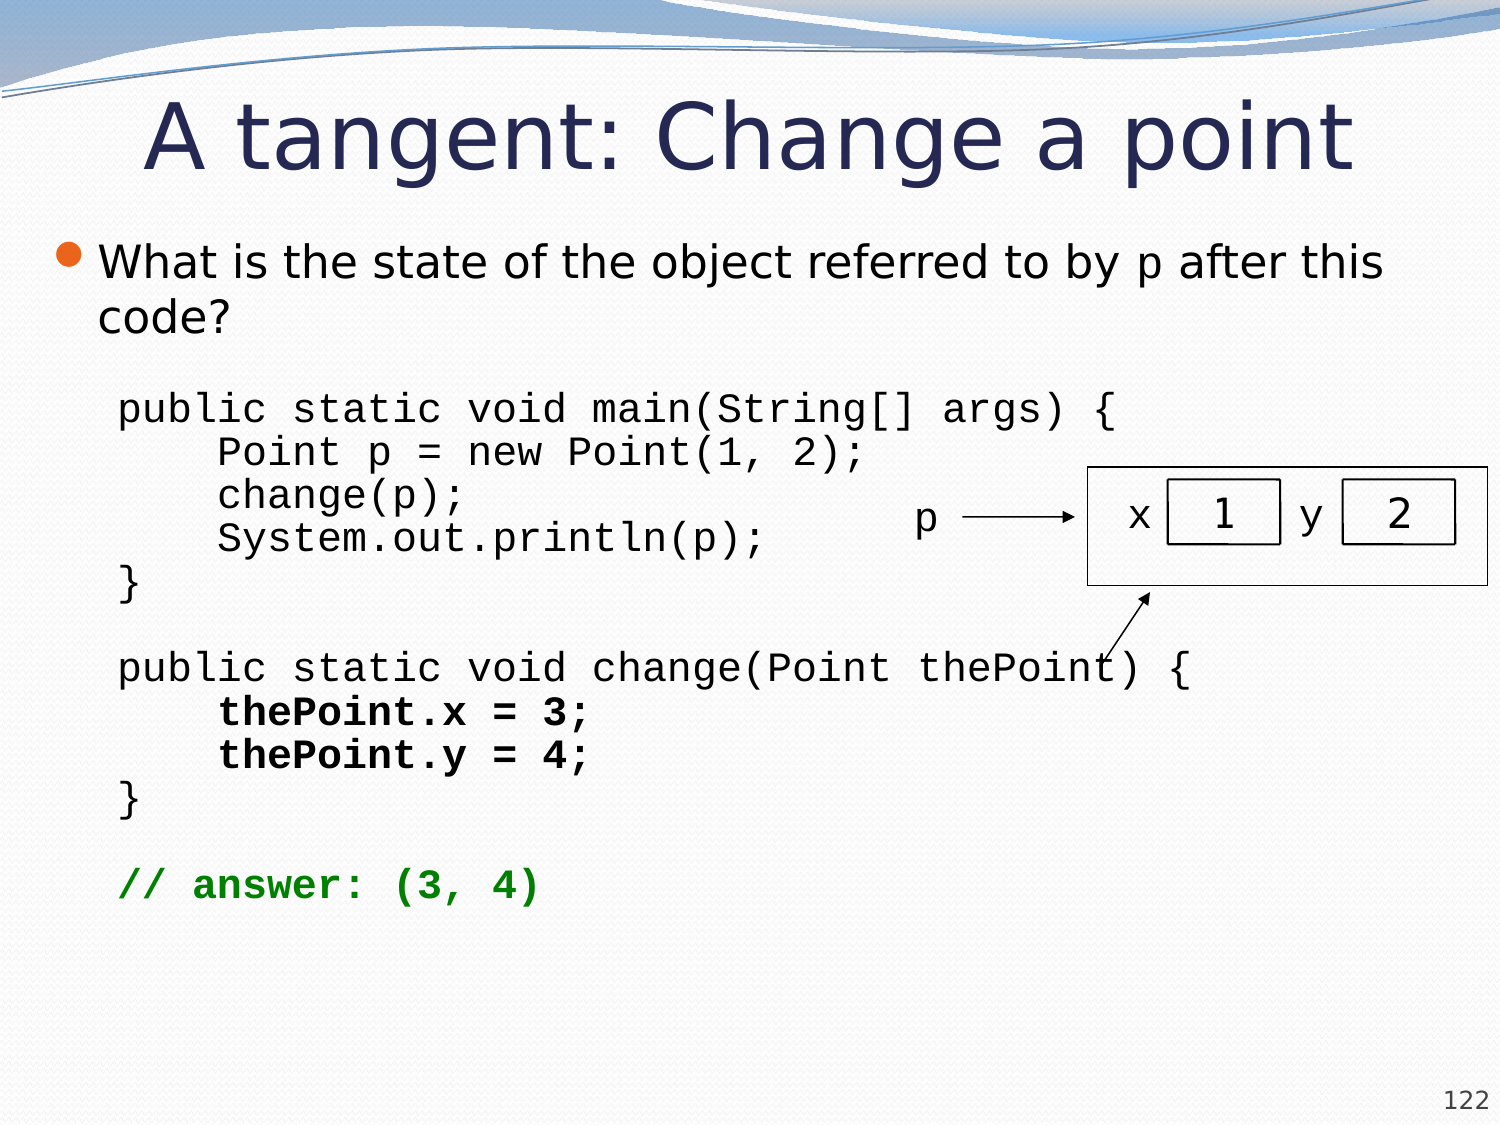

# A tangent: Change a point
What is the state of the object referred to by p after this code?

public static void main(String[] args) {
    Point p = new Point(1, 2);
    change(p);
    System.out.println(p);
}

public static void change(Point thePoint) {
    thePoint.x = 3;
    thePoint.y = 4;
}

// answer: (3, 4)

x

1

y

2

p